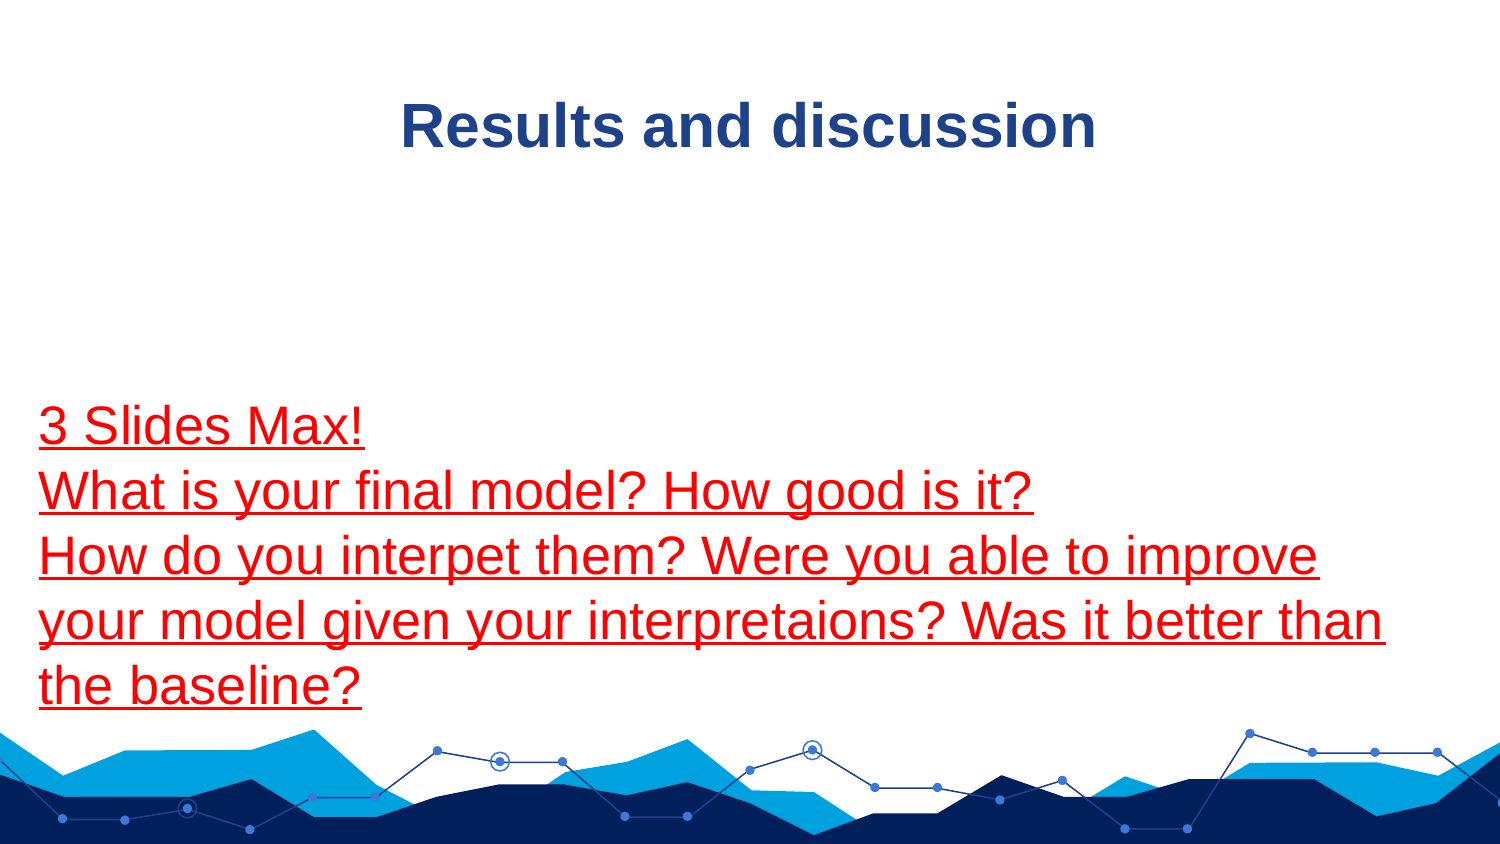

# Results and discussion

3 Slides Max!
What is your final model? How good is it?
How do you interpet them? Were you able to improve your model given your interpretaions? Was it better than the baseline?